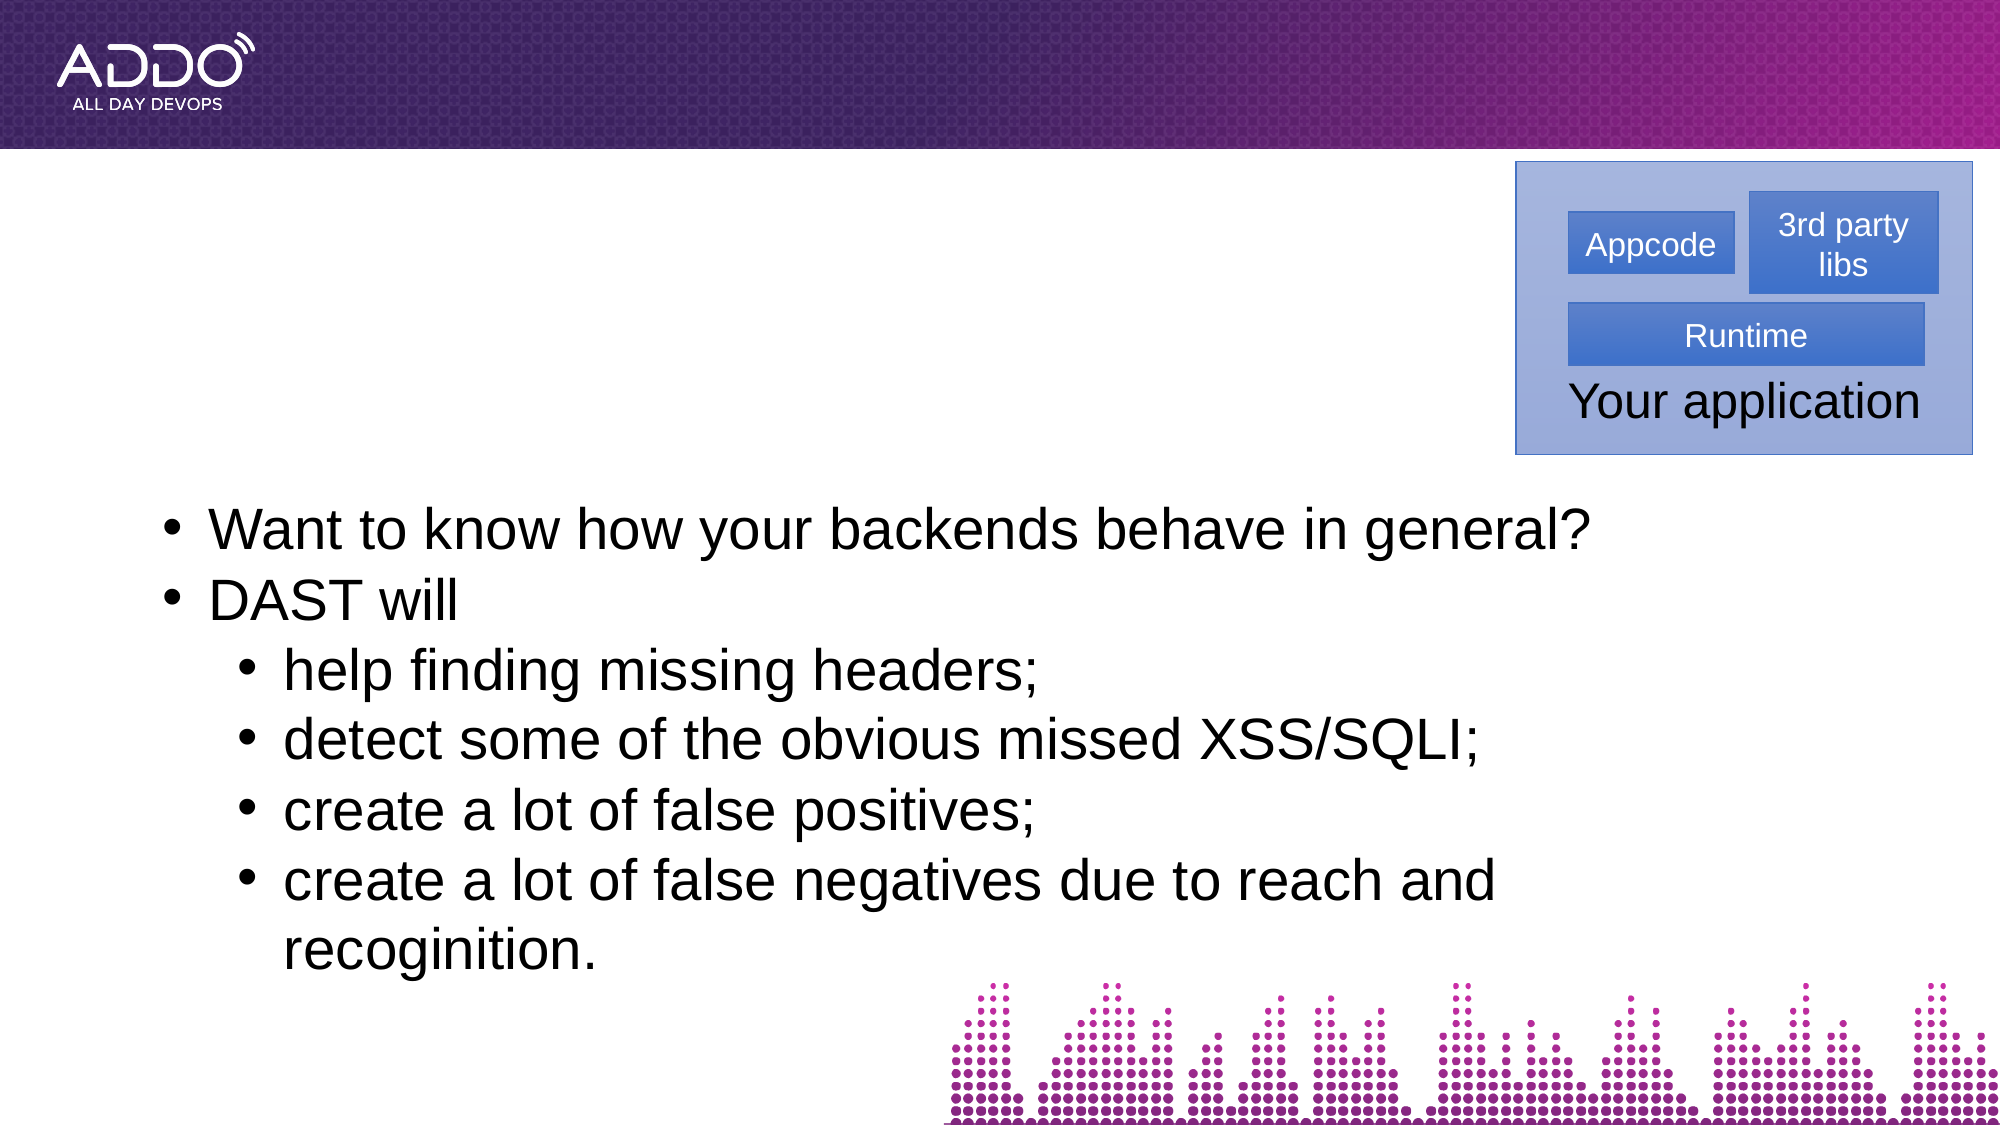

Your application
3rd party libs
Appcode
Runtime
Want to know how your backends behave in general?
DAST will
help finding missing headers;
detect some of the obvious missed XSS/SQLI;
create a lot of false positives;
create a lot of false negatives due to reach and recoginition.